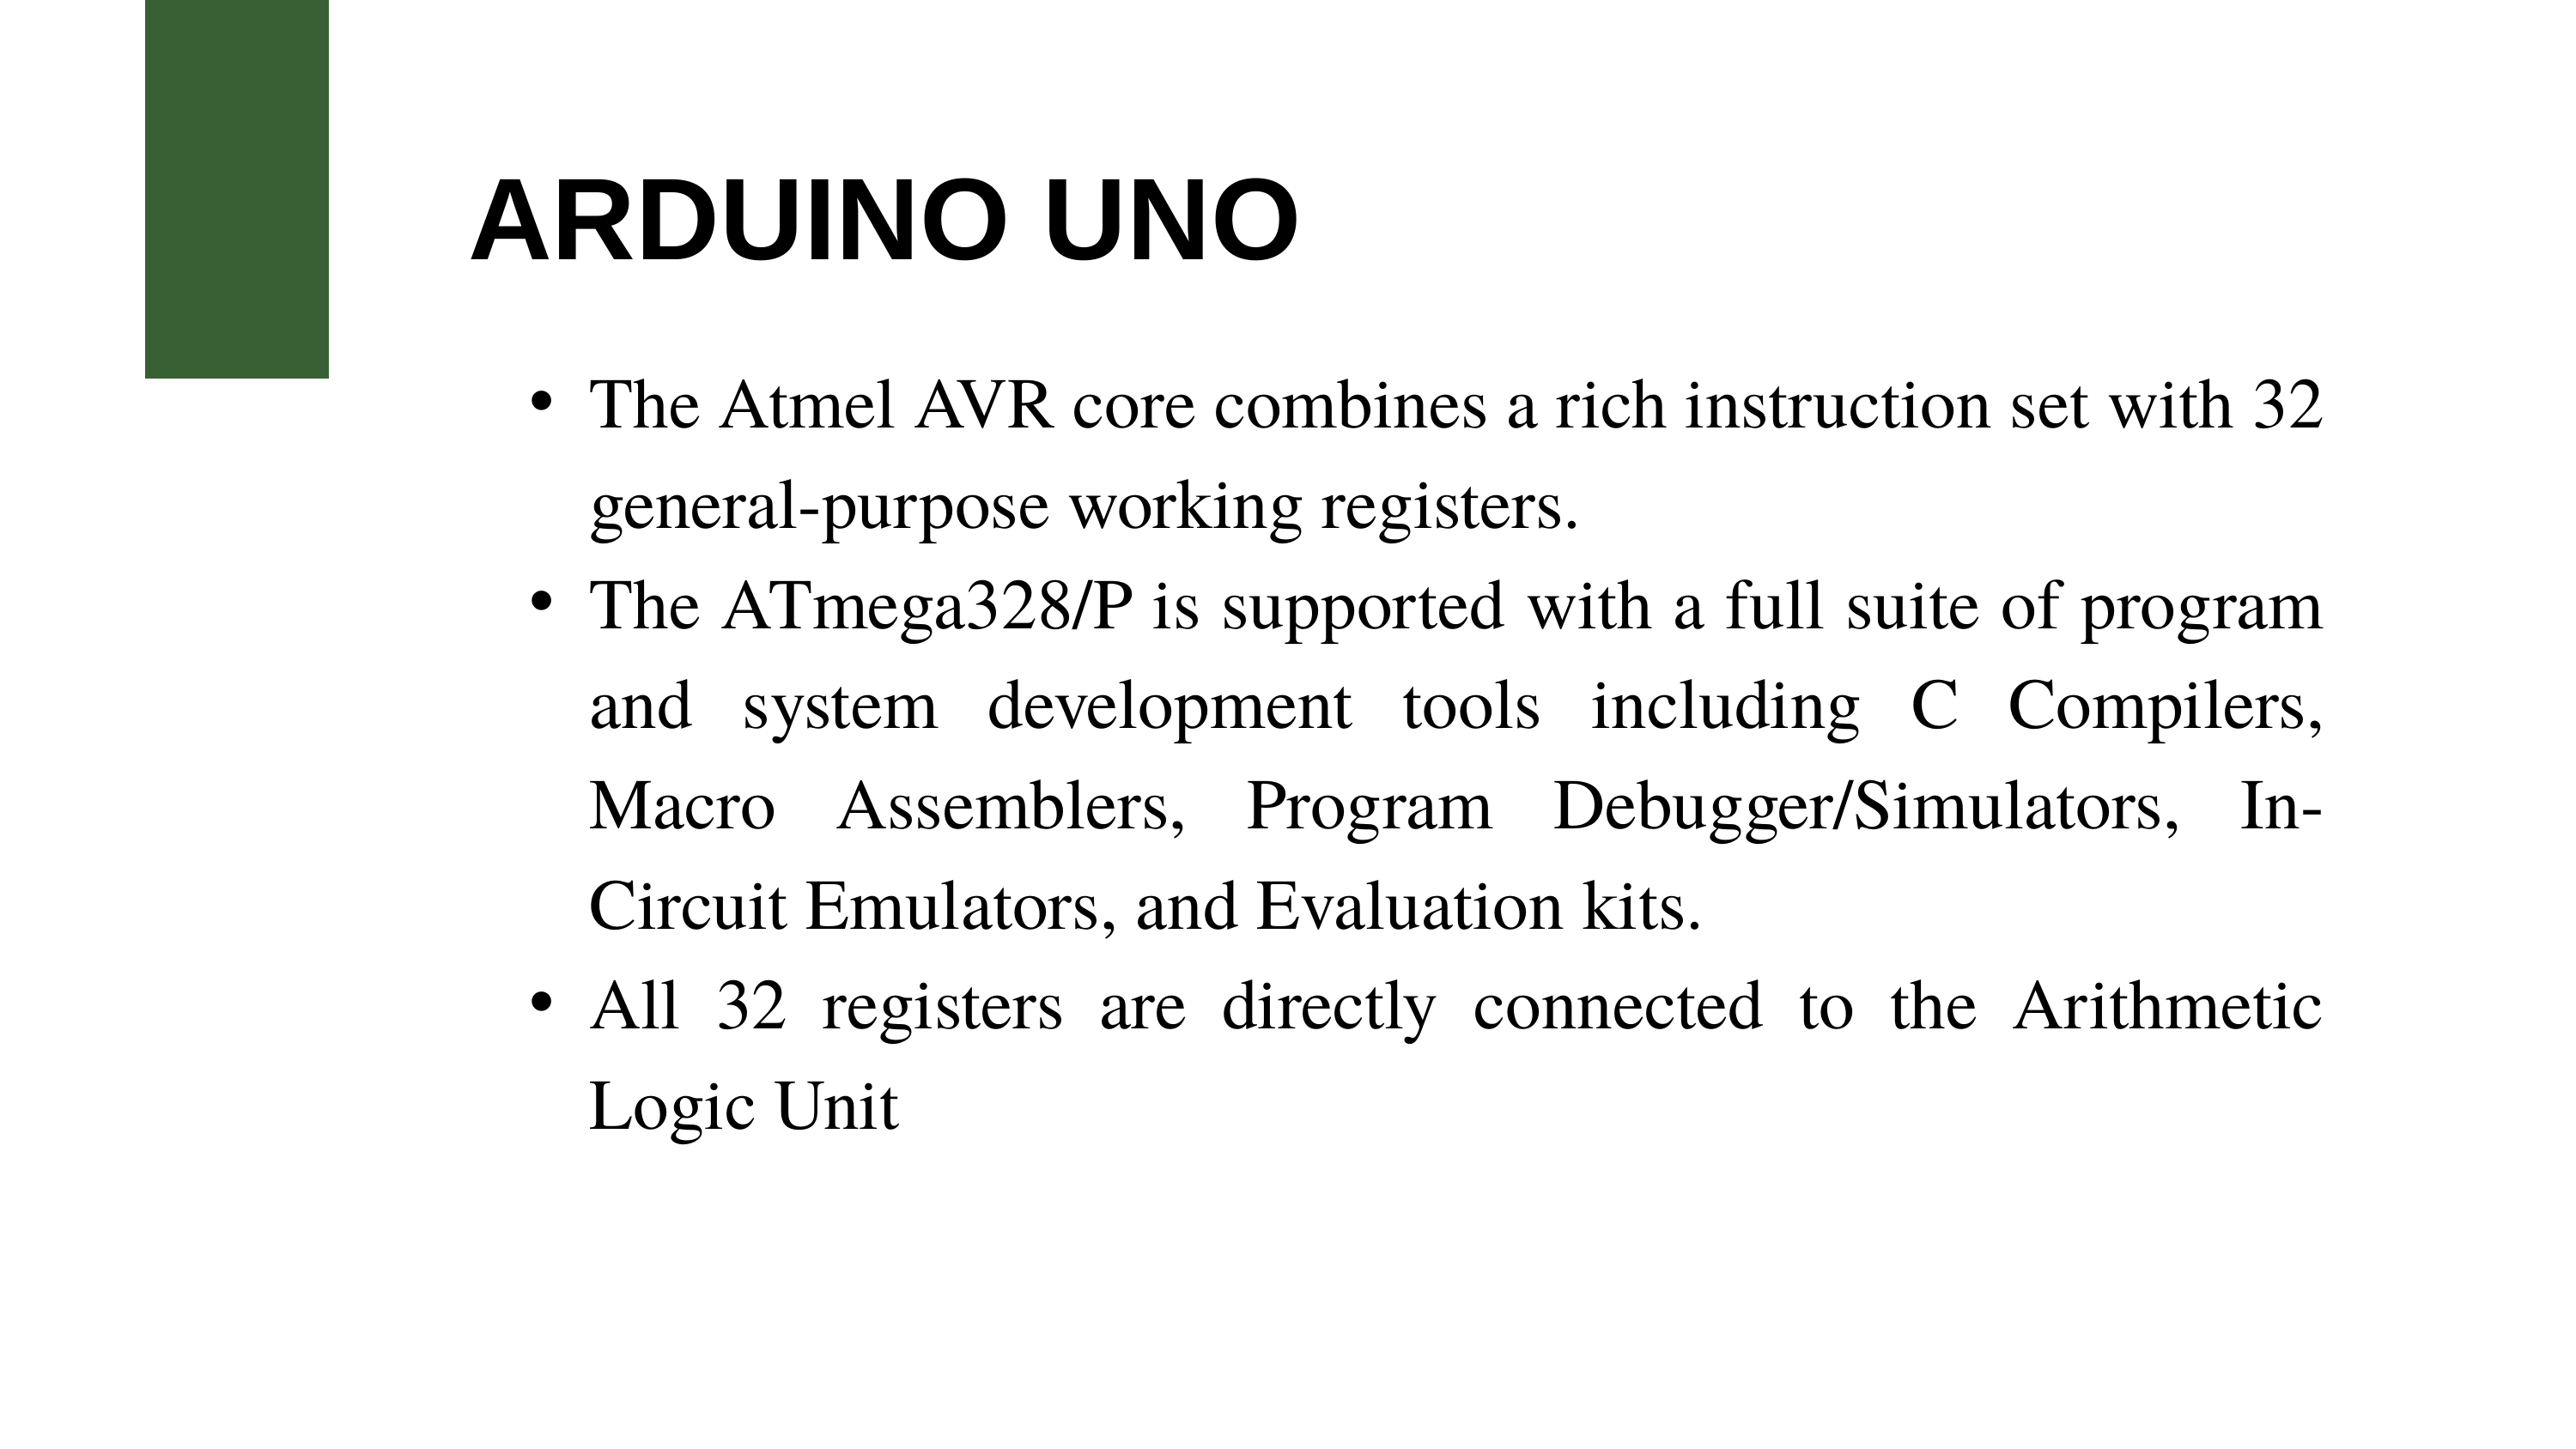

ARDUINO UNO
The Atmel AVR core combines a rich instruction set with 32 general-purpose working registers.
The ATmega328/P is supported with a full suite of program and system development tools including C Compilers, Macro Assemblers, Program Debugger/Simulators, In-Circuit Emulators, and Evaluation kits.
All 32 registers are directly connected to the Arithmetic Logic Unit